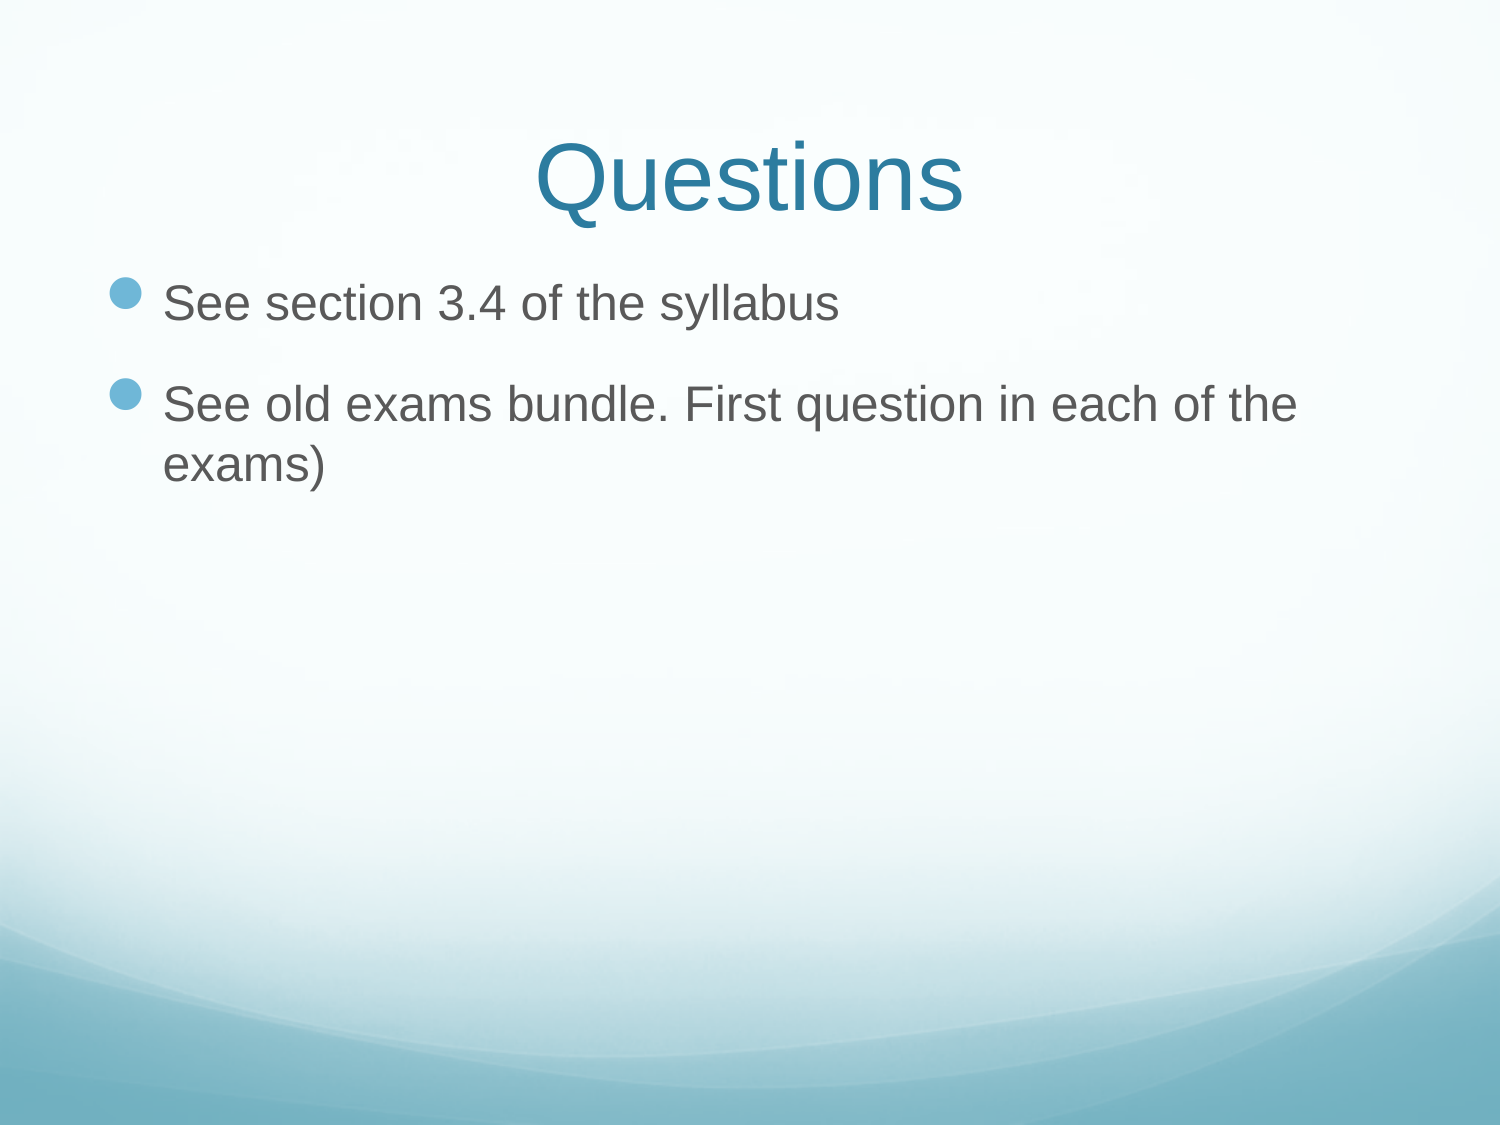

# Questions
See section 3.4 of the syllabus
See old exams bundle. First question in each of the exams)